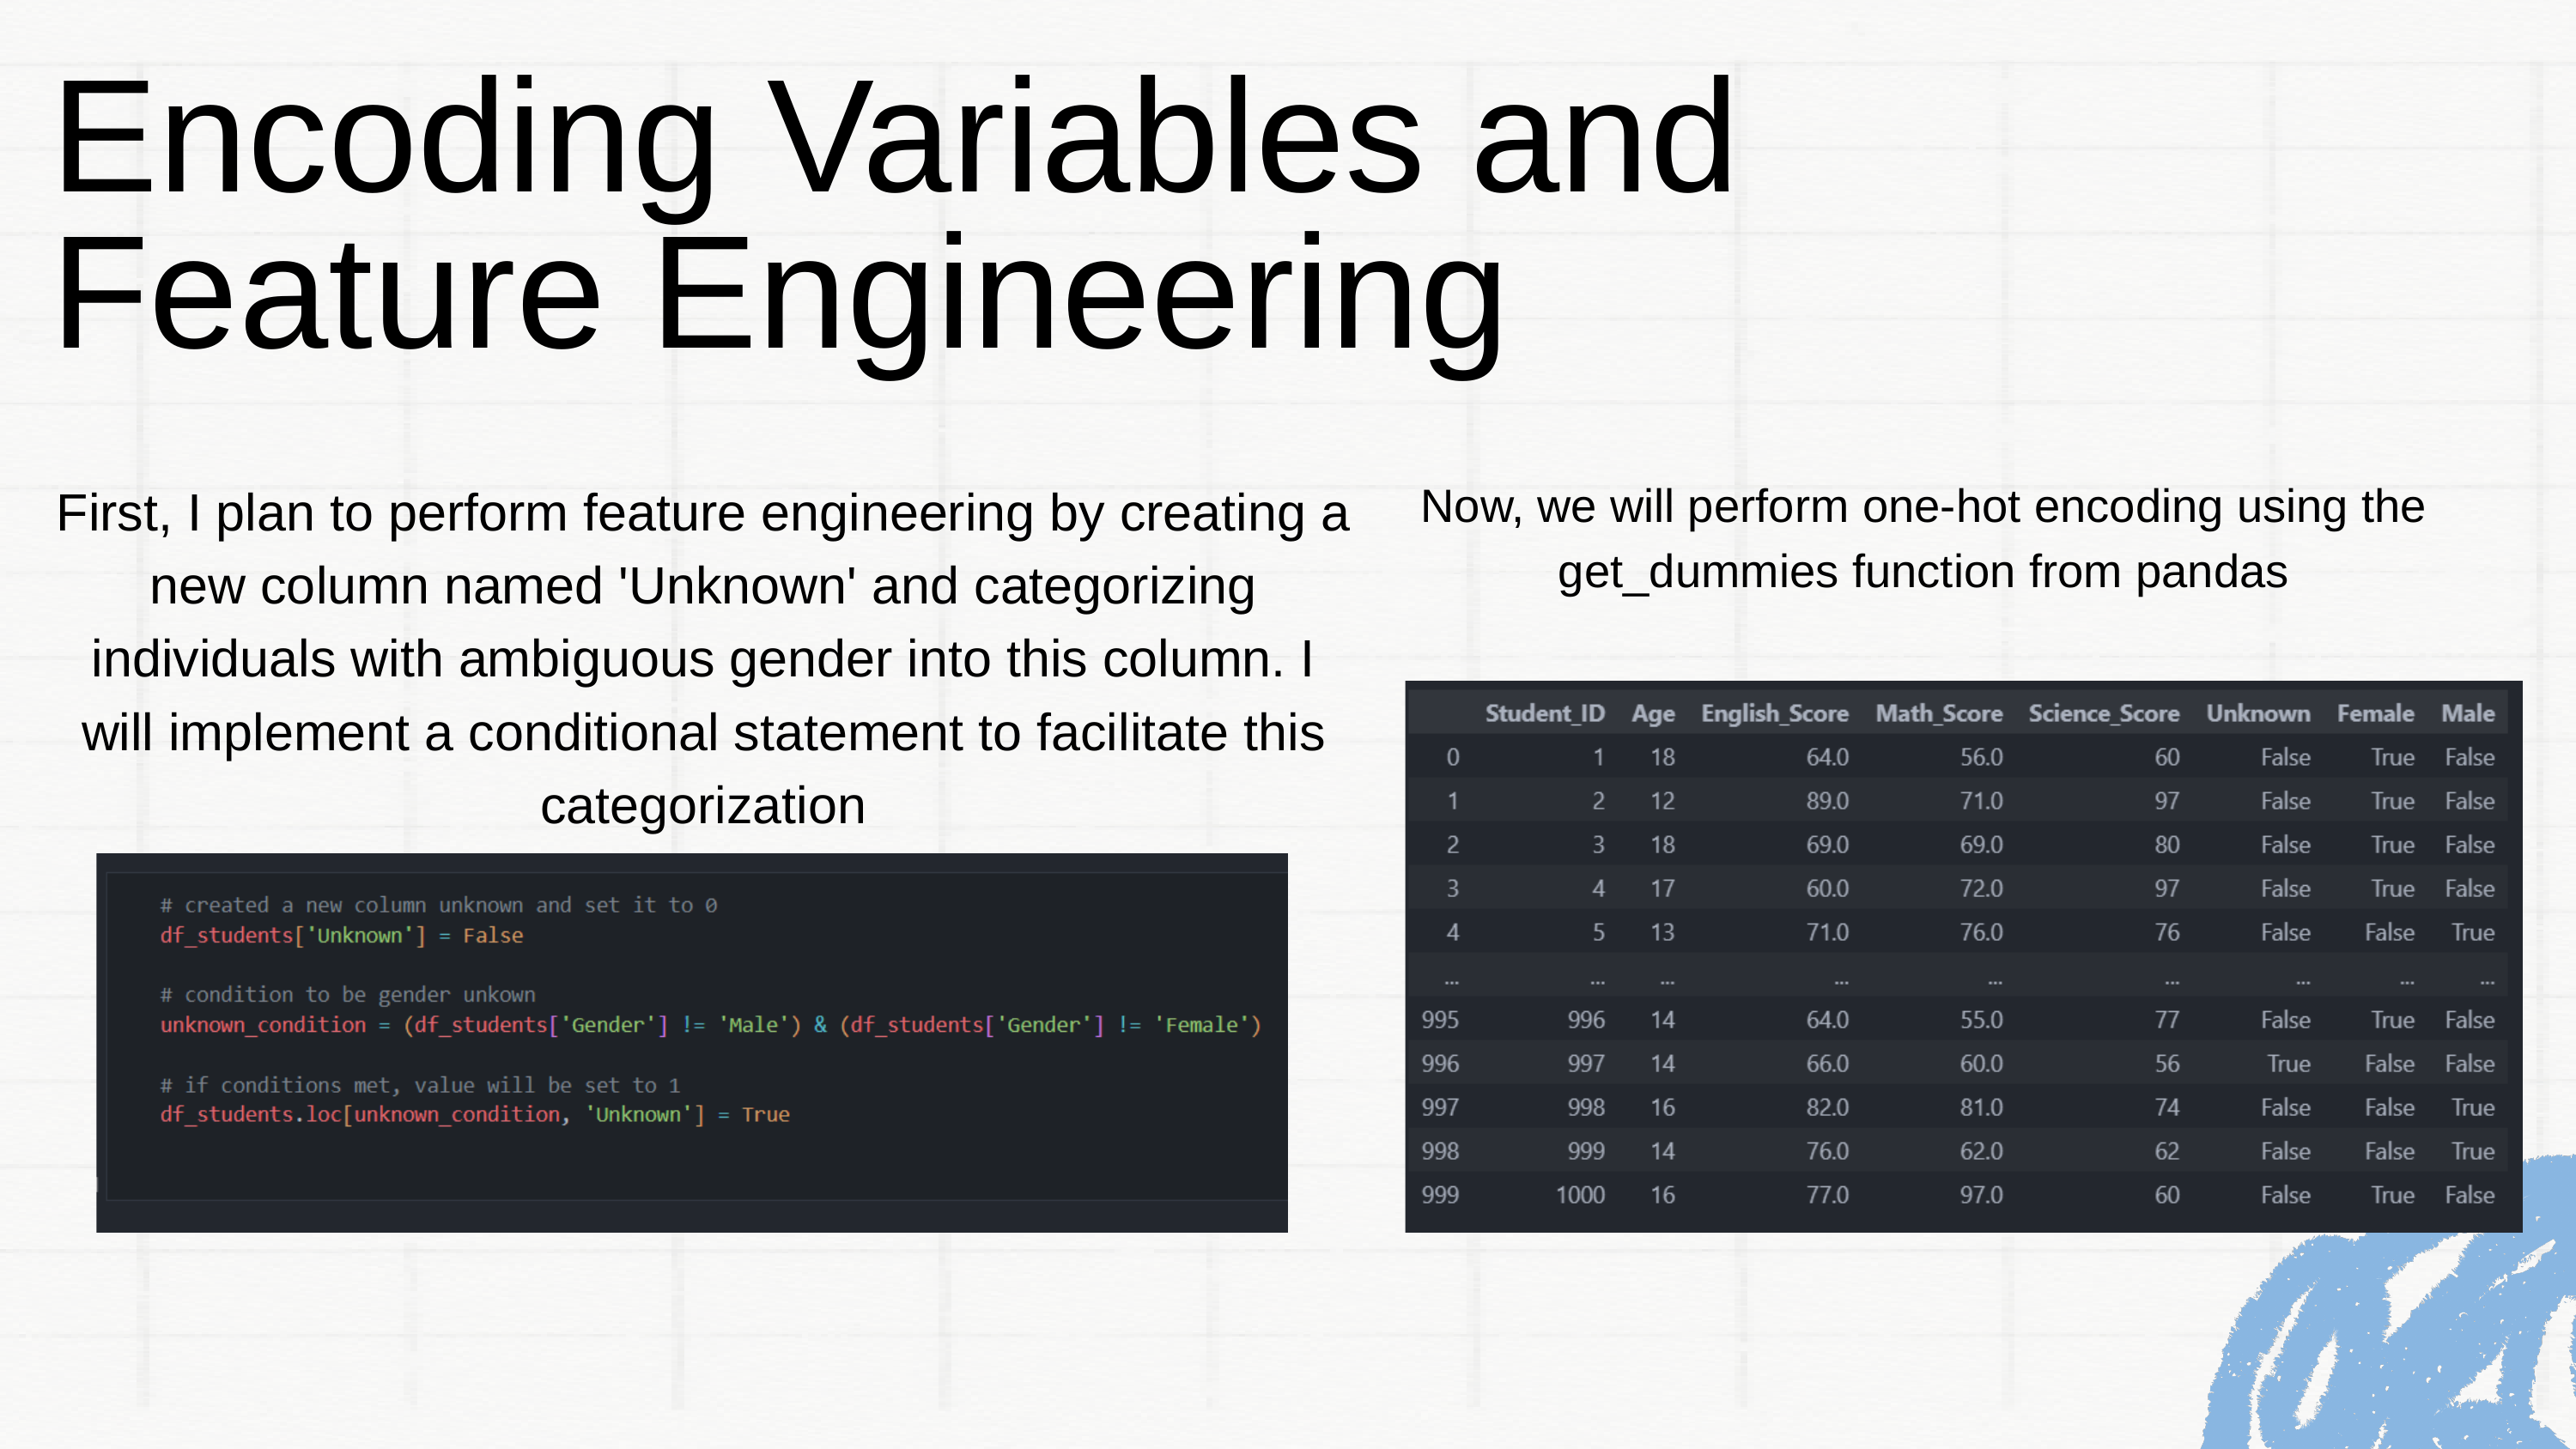

Encoding Variables and Feature Engineering

Now, we will perform one-hot encoding using the get_dummies function from pandas
First, I plan to perform feature engineering by creating a new column named 'Unknown' and categorizing individuals with ambiguous gender into this column. I will implement a conditional statement to facilitate this categorization